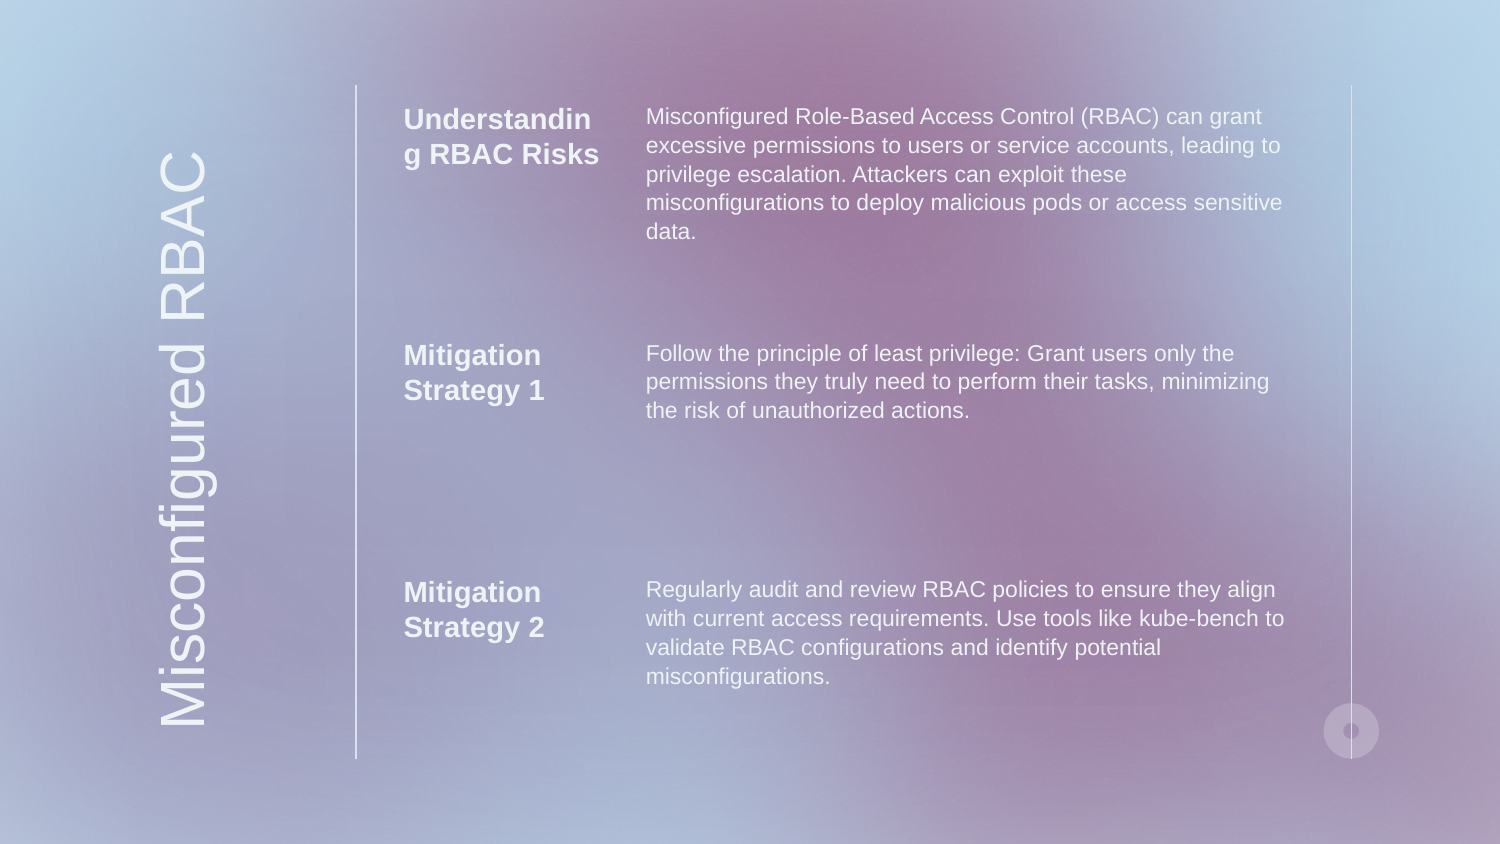

Misconfigured Role-Based Access Control (RBAC) can grant excessive permissions to users or service accounts, leading to privilege escalation. Attackers can exploit these misconfigurations to deploy malicious pods or access sensitive data.
Understanding RBAC Risks
Follow the principle of least privilege: Grant users only the permissions they truly need to perform their tasks, minimizing the risk of unauthorized actions.
Mitigation Strategy 1
Misconfigured RBAC
Regularly audit and review RBAC policies to ensure they align with current access requirements. Use tools like kube-bench to validate RBAC configurations and identify potential misconfigurations.
Mitigation Strategy 2